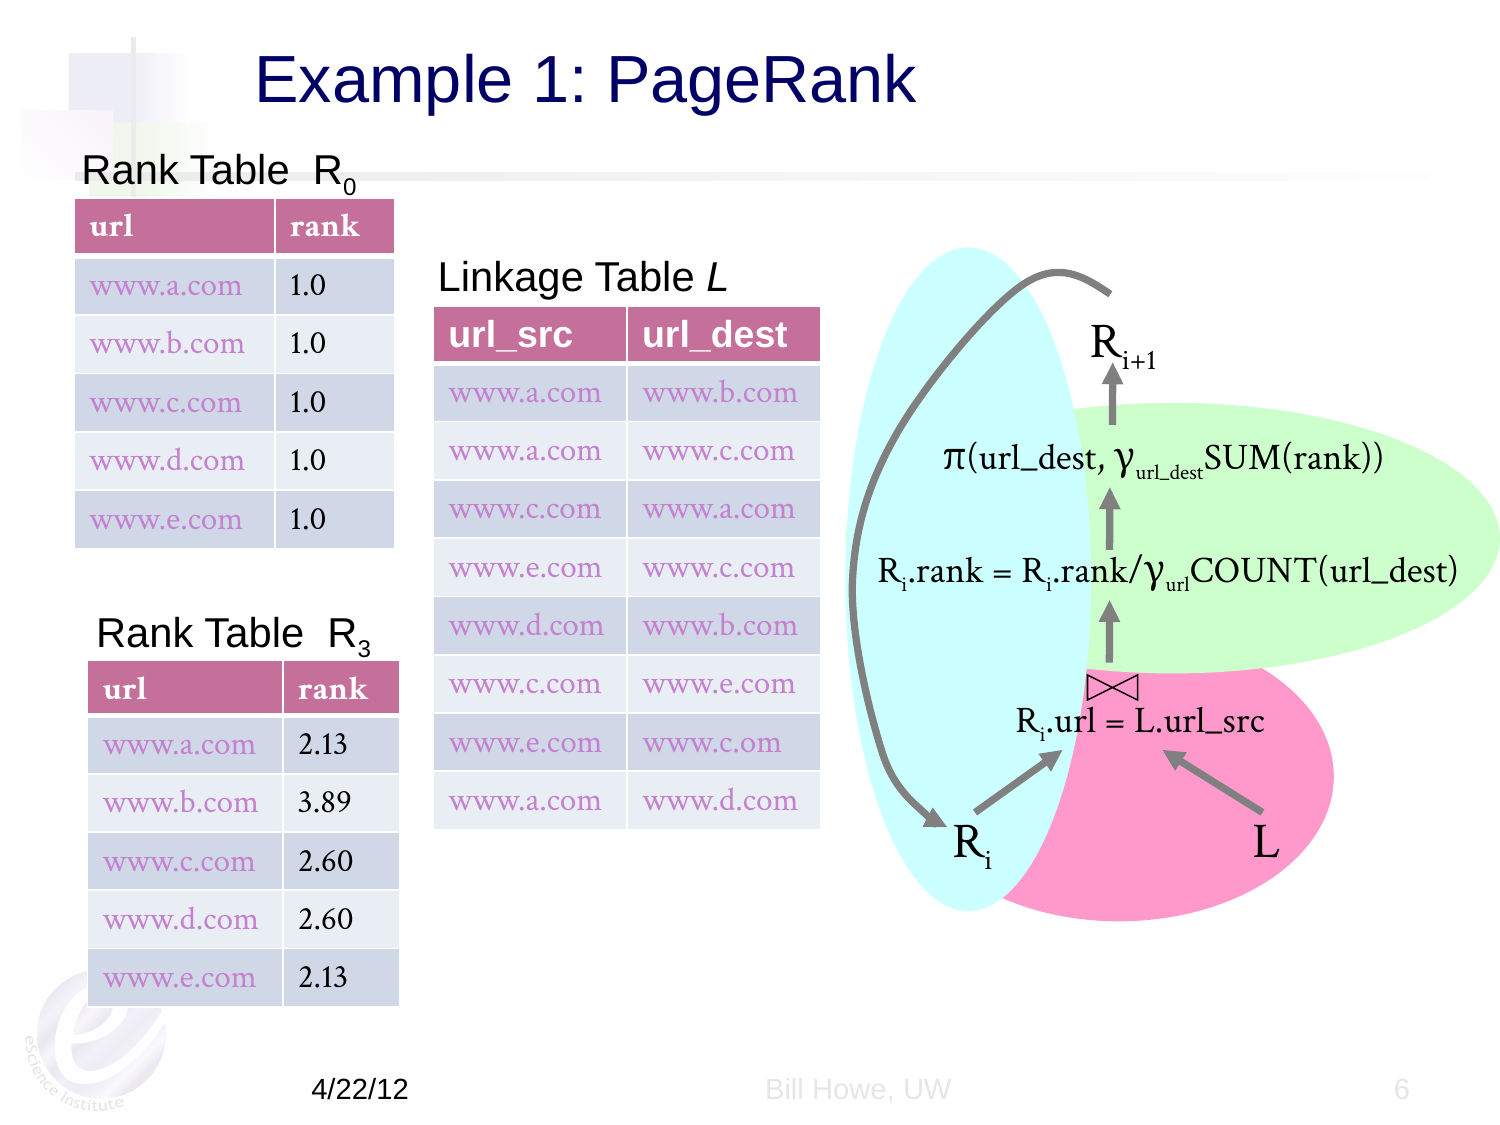

Example 1: PageRank
Rank Table  R0
| url | rank |
| --- | --- |
| www.a.com | 1.0 |
| www.b.com | 1.0 |
| www.c.com | 1.0 |
| www.d.com | 1.0 |
| www.e.com | 1.0 |
Linkage Table L

Ri+1
| url\_src | url\_dest |
| --- | --- |
| www.a.com | www.b.com |
| www.a.com | www.c.com |
| www.c.com | www.a.com |
| www.e.com | www.c.com |
| www.d.com | www.b.com |
| www.c.com | www.e.com |
| www.e.com | www.c.om |
| www.a.com | www.d.com |

π(url_dest, γurl_destSUM(rank))
Ri.rank = Ri.rank/γurlCOUNT(url_dest)
Rank Table  R3

| url | rank |
| --- | --- |
| www.a.com | 2.13 |
| www.b.com | 3.89 |
| www.c.com | 2.60 |
| www.d.com | 2.60 |
| www.e.com | 2.13 |

Ri.url = L.url_src
Ri
L
Bill Howe, UW
6
4/22/12